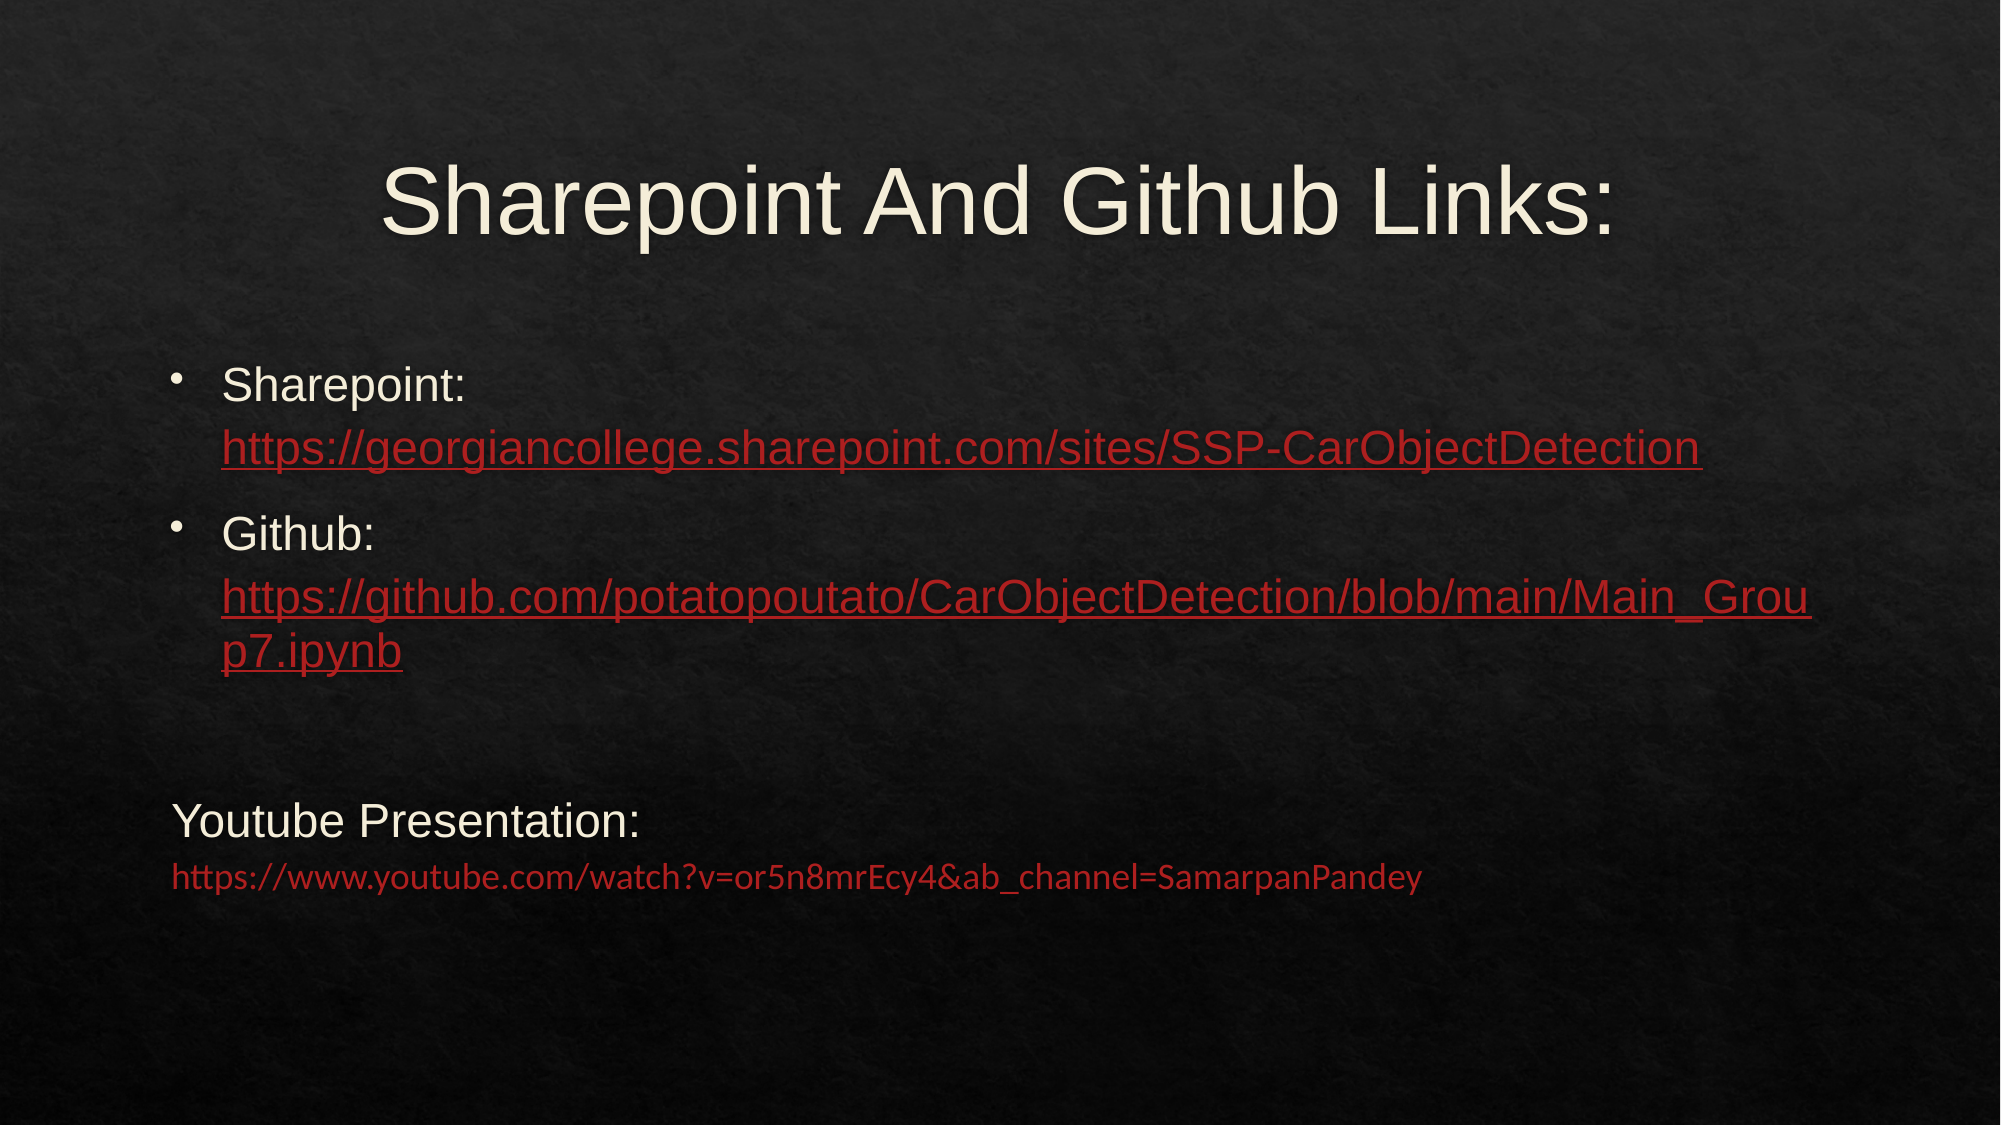

# Sharepoint And Github Links:
Sharepoint: https://georgiancollege.sharepoint.com/sites/SSP-CarObjectDetection
Github: https://github.com/potatopoutato/CarObjectDetection/blob/main/Main_Group7.ipynb

Youtube Presentation: https://www.youtube.com/watch?v=or5n8mrEcy4&ab_channel=SamarpanPandey